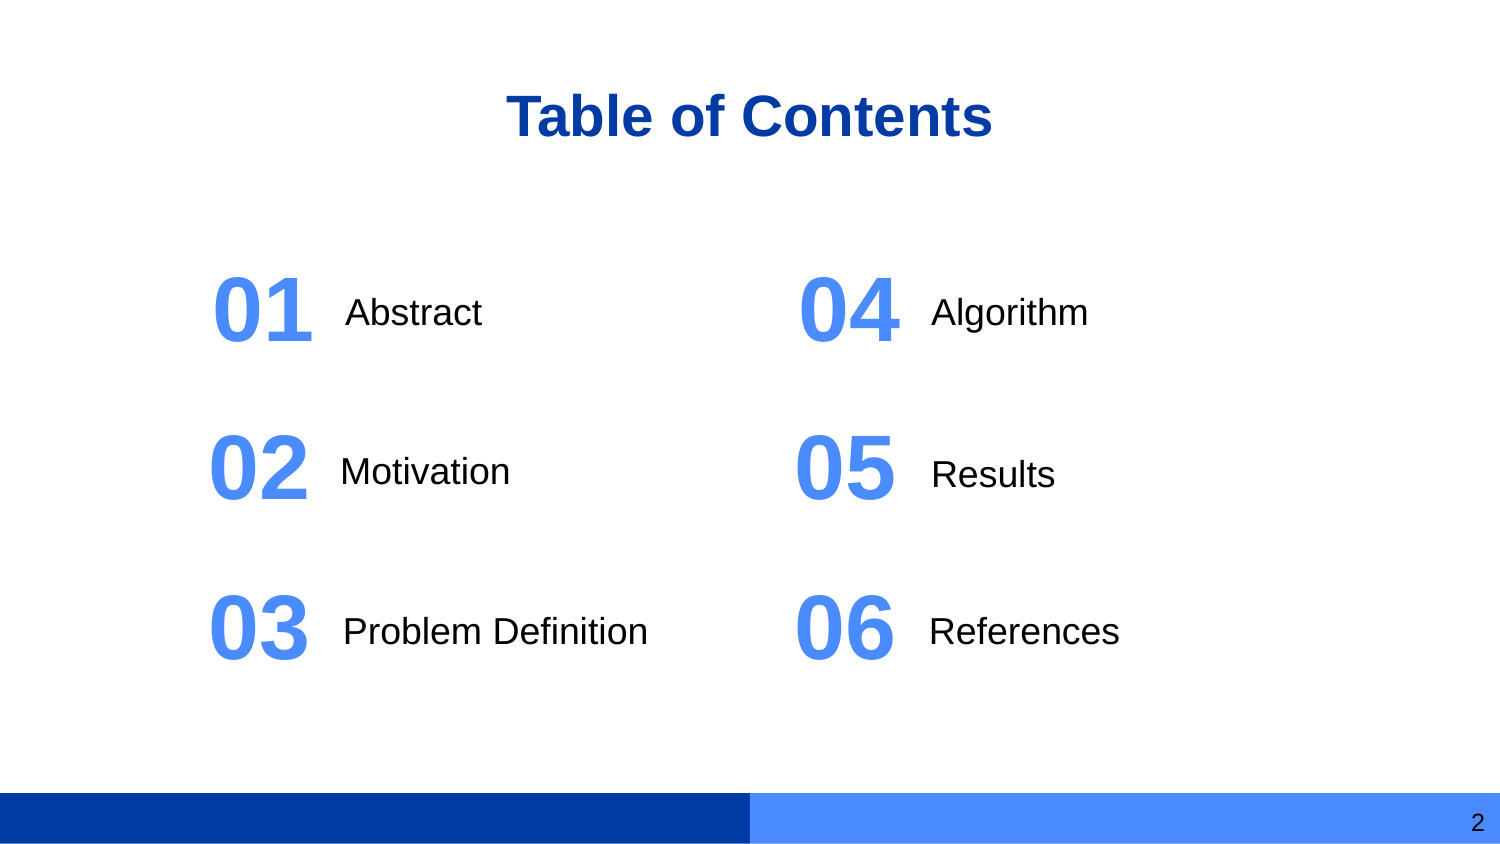

# Table of Contents
01
04
Abstract
Algorithm
02
05
Motivation
Results
03
06
Problem Definition
References
2